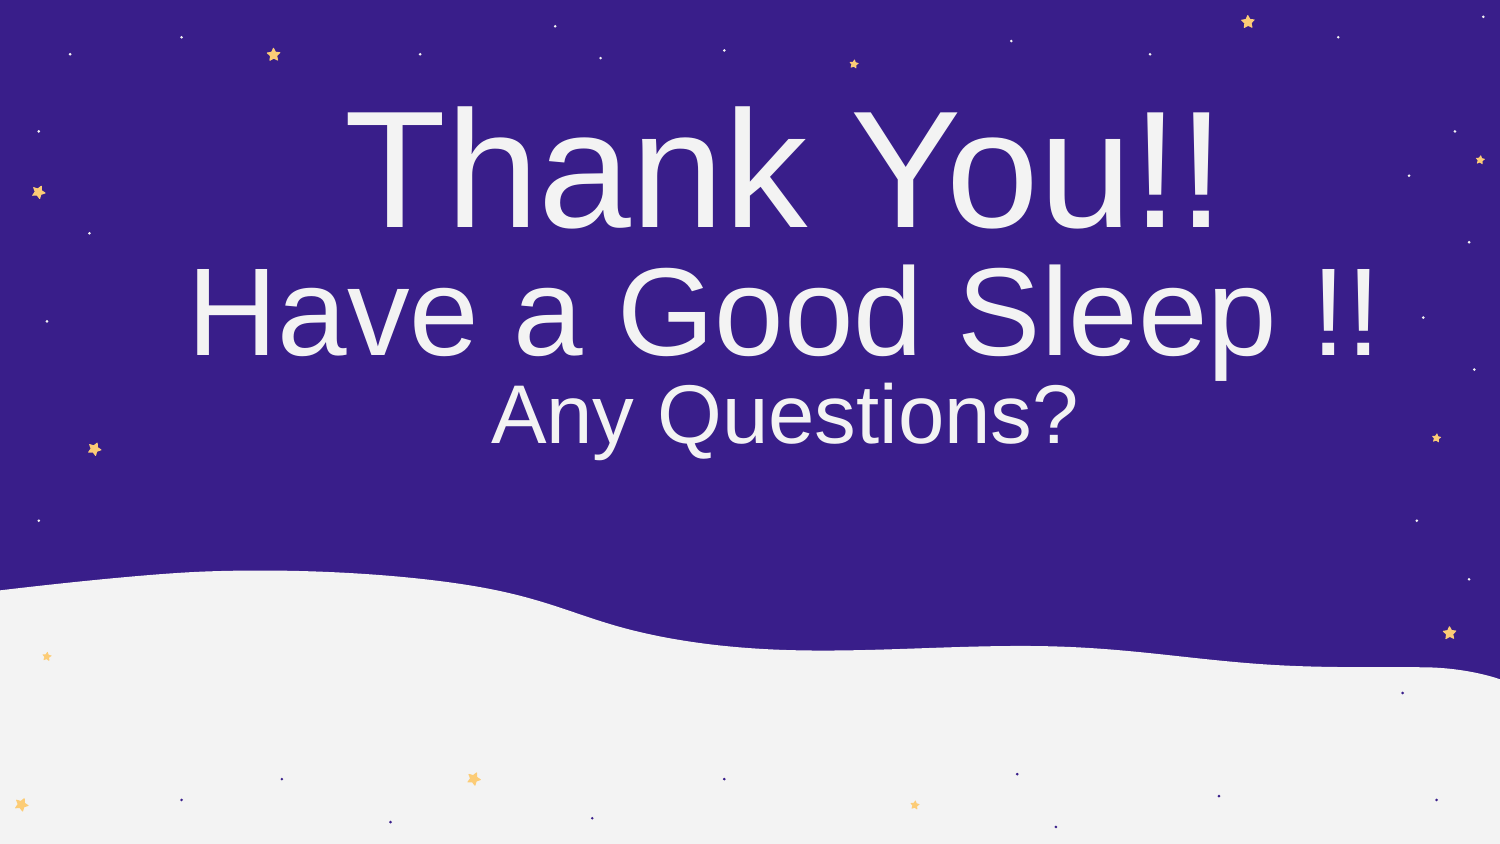

# Thank You!! Have a Good Sleep !! Any Questions?